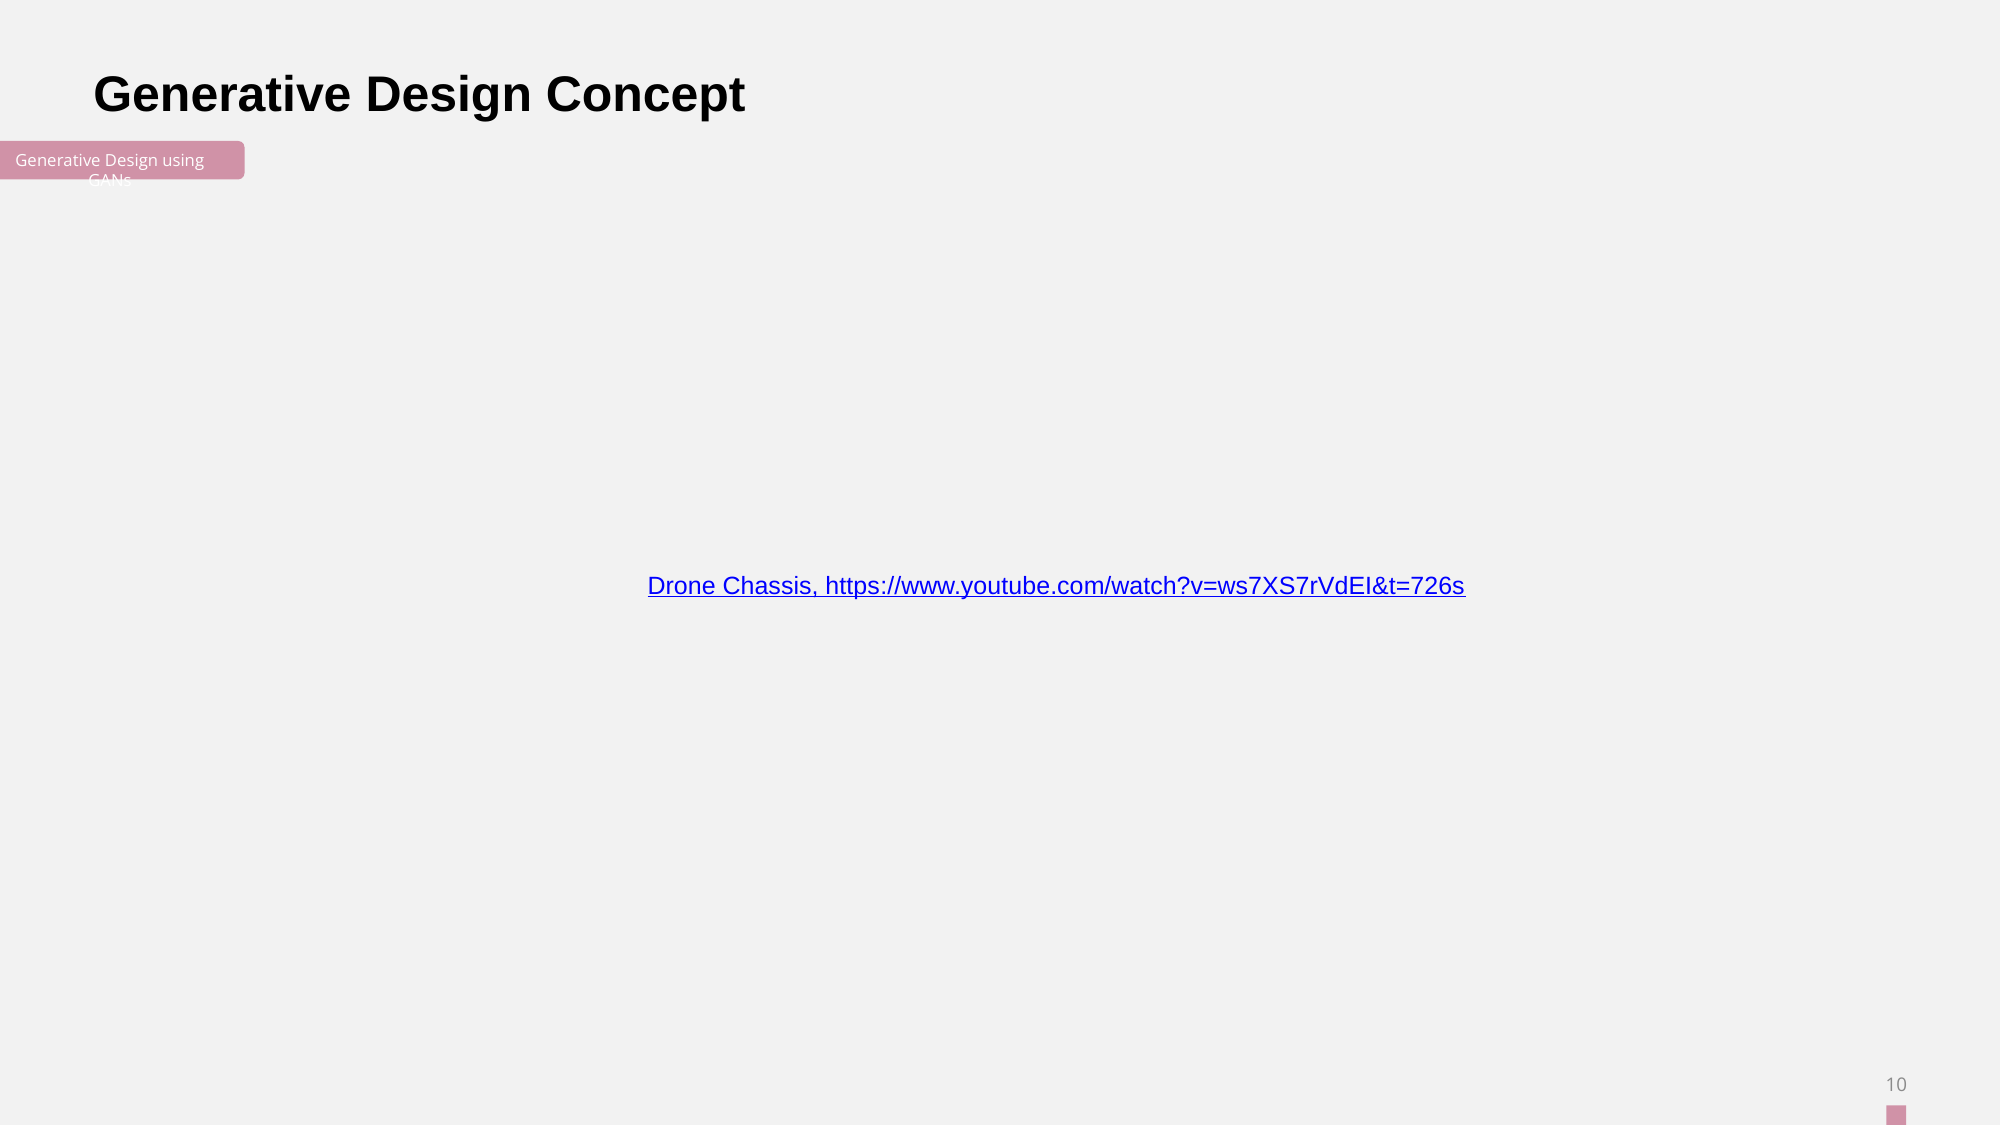

Generative Design Concept
Generative Design using GANs
Drone Chassis, https://www.youtube.com/watch?v=ws7XS7rVdEI&t=726s
10